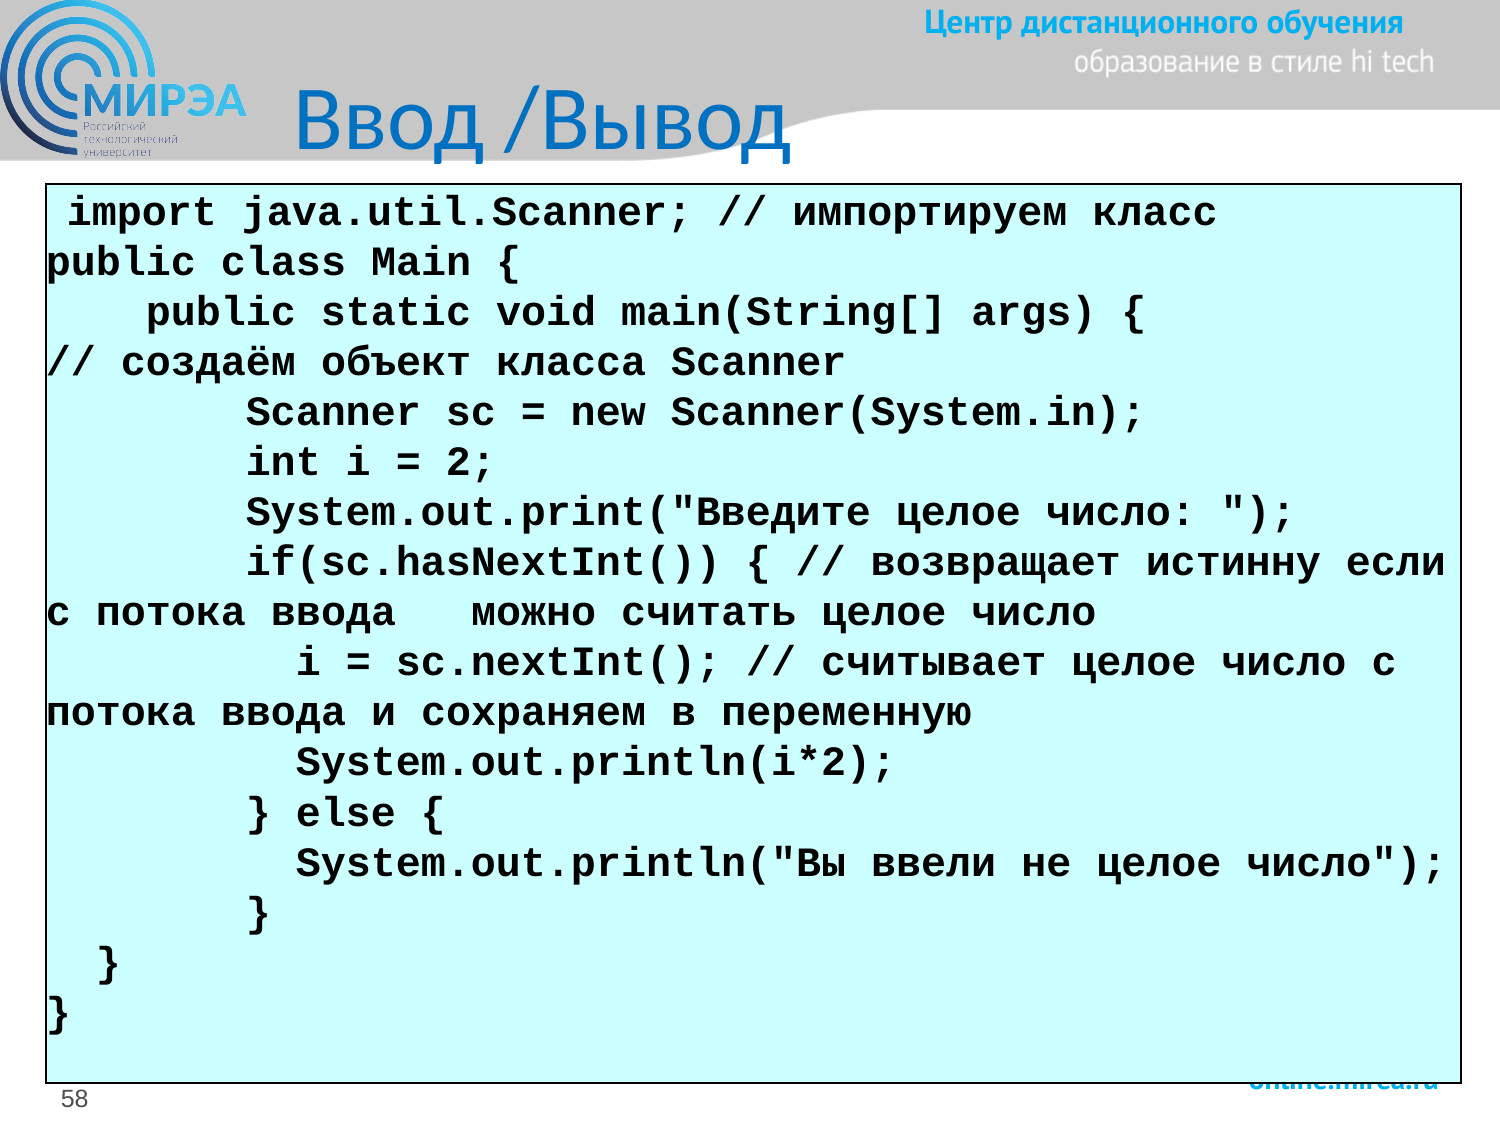

# Ввод /Вывод
  import java.util.Scanner; // импортируем класс
public class Main {
    public static void main(String[] args) {
// создаём объект класса Scanner
        Scanner sc = new Scanner(System.in);
        int i = 2;
        System.out.print("Введите целое число: ");
        if(sc.hasNextInt()) { // возвращает истинну если с потока ввода   можно считать целое число
          i = sc.nextInt(); // считывает целое число с потока ввода и сохраняем в переменную
          System.out.println(i*2);
        } else {
          System.out.println("Вы ввели не целое число");
        }
  }
}

	Далее примеры…
58